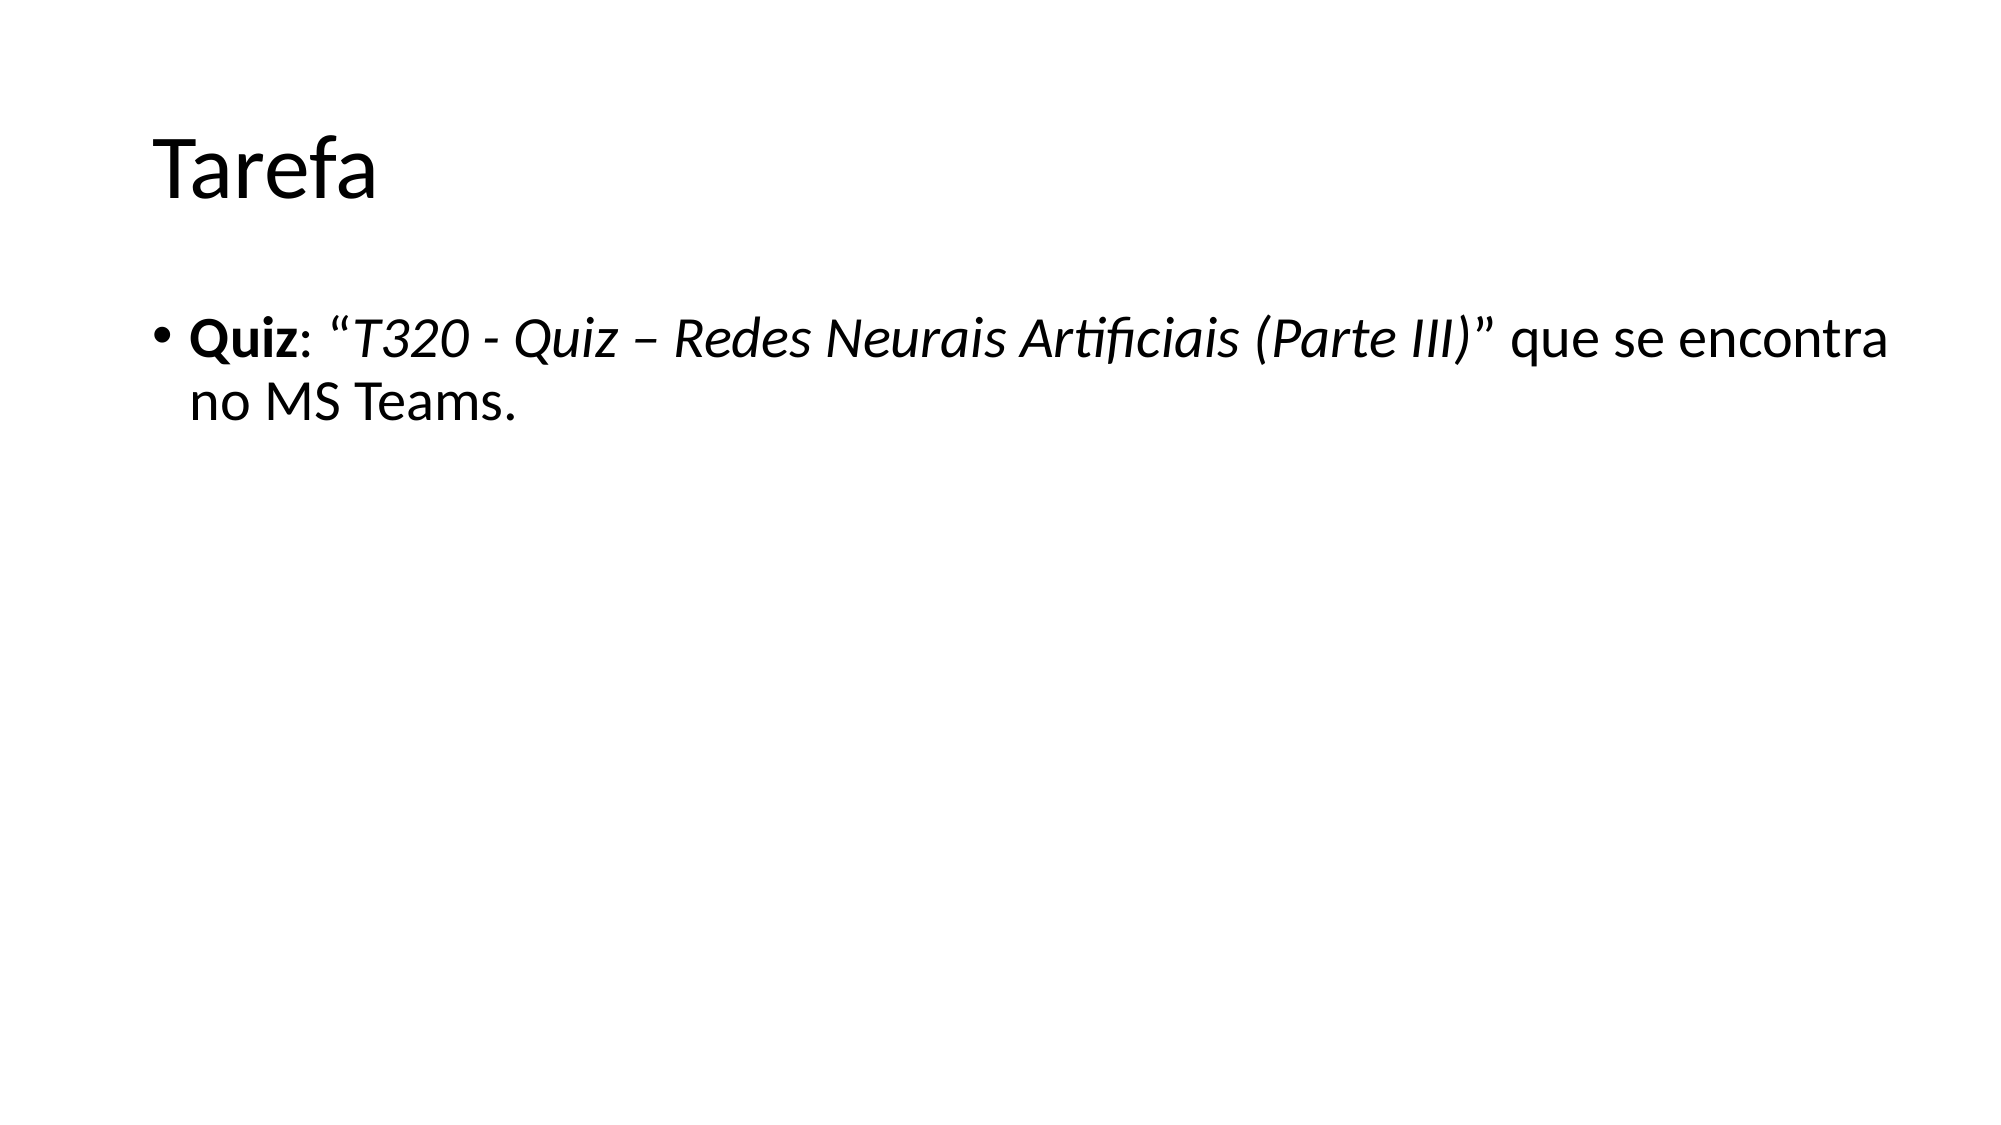

# Tarefa
Quiz: “T320 - Quiz – Redes Neurais Artificiais (Parte III)” que se encontra no MS Teams.